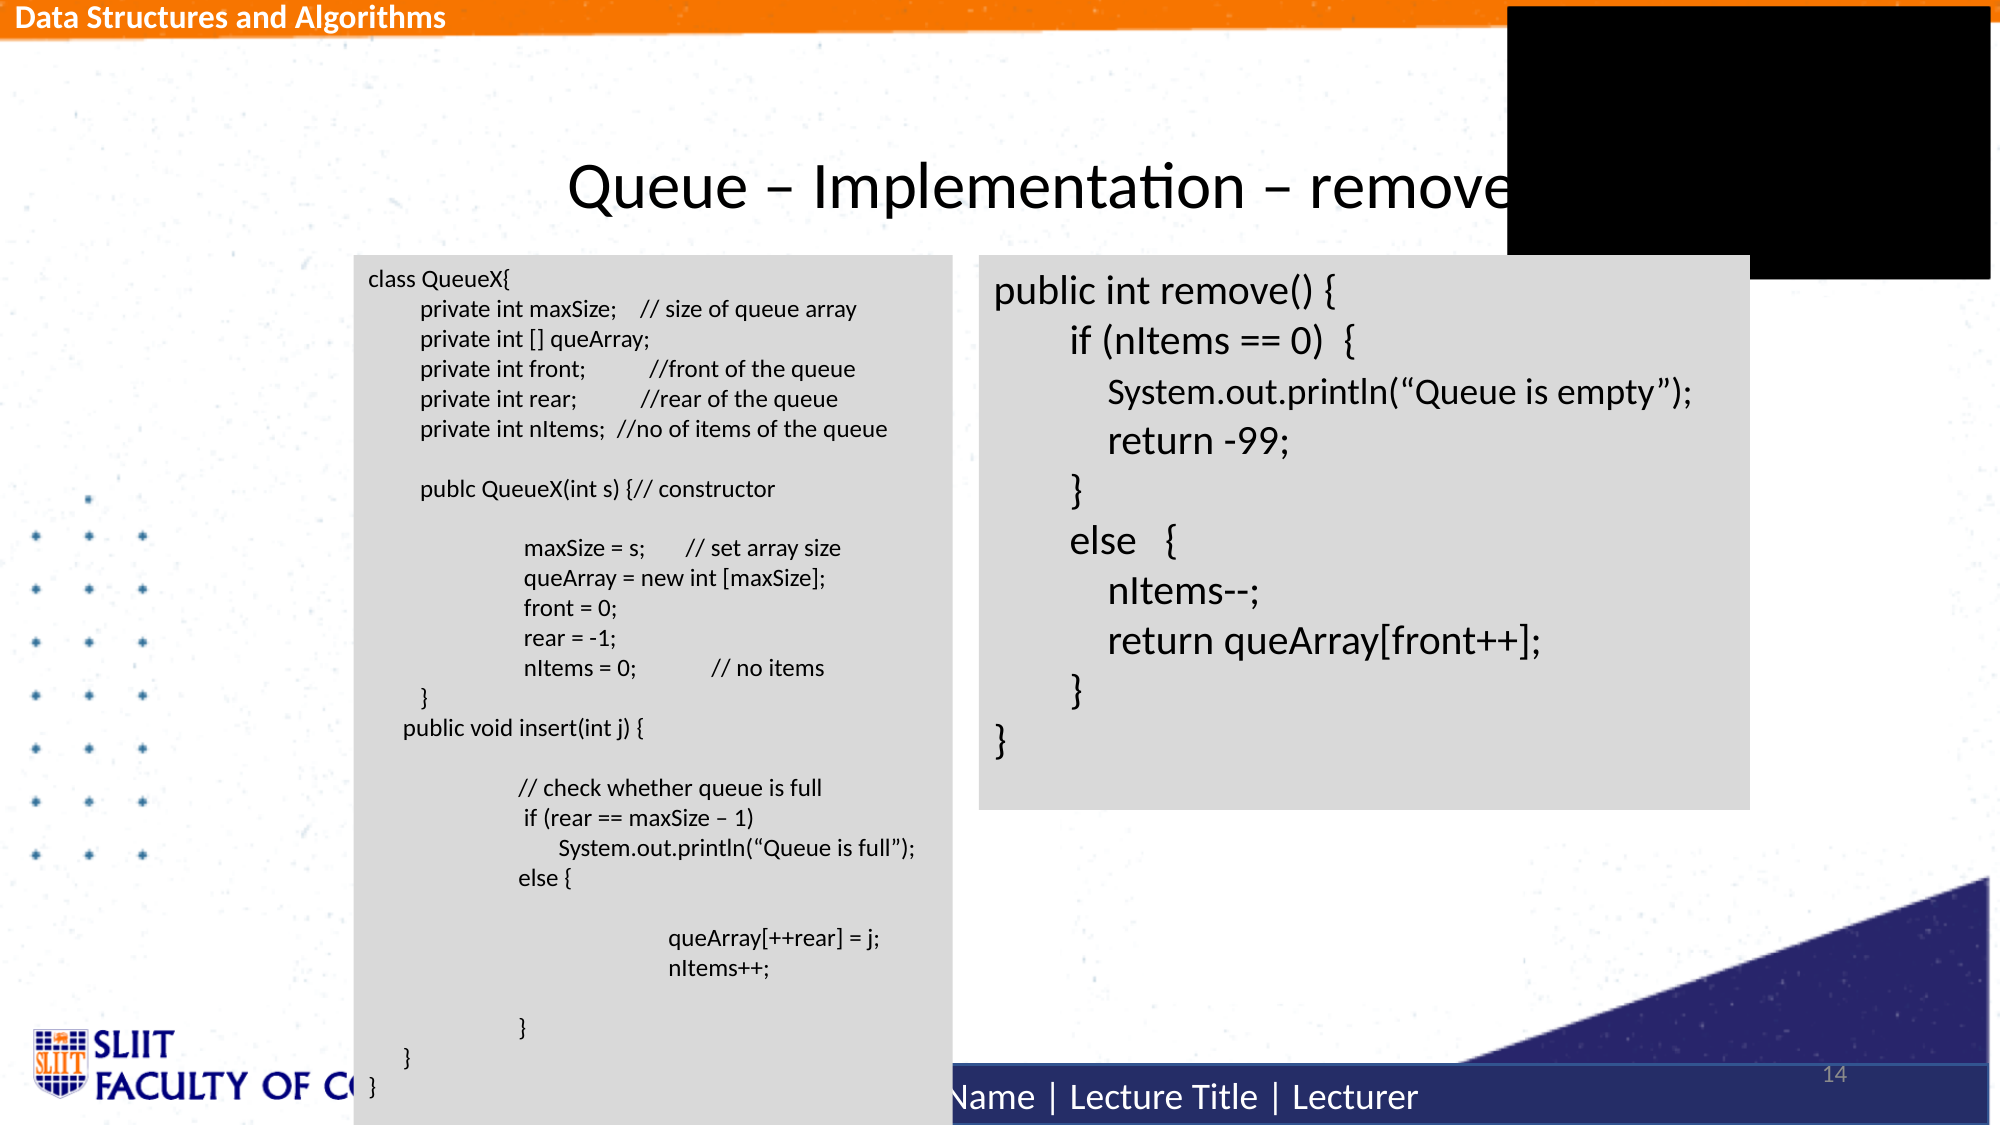

# Queue – Implementation – remove
public int remove() {
        if (nItems == 0)  {
            System.out.println(“Queue is empty”);
            return -99;
        }
        else   {
            nItems--;
            return queArray[front++];
        }
}

class QueueX{
         private int maxSize;    // size of queue array
         private int [] queArray;
         private int front;           //front of the queue
         private int rear;           //rear of the queue
         private int nItems;  //no of items of the queue

         publc QueueX(int s) {// constructor

	 maxSize = s;       // set array size
	 queArray = new int [maxSize];
	 front = 0;
	 rear = -1;
	 nItems = 0;             // no items
         }
      public void insert(int j) {

	// check whether queue is full
	 if (rear == maxSize – 1)
	       System.out.println(“Queue is full”);
	else {

		queArray[++rear] = j;
		nItems++;

	}
      }
}

14